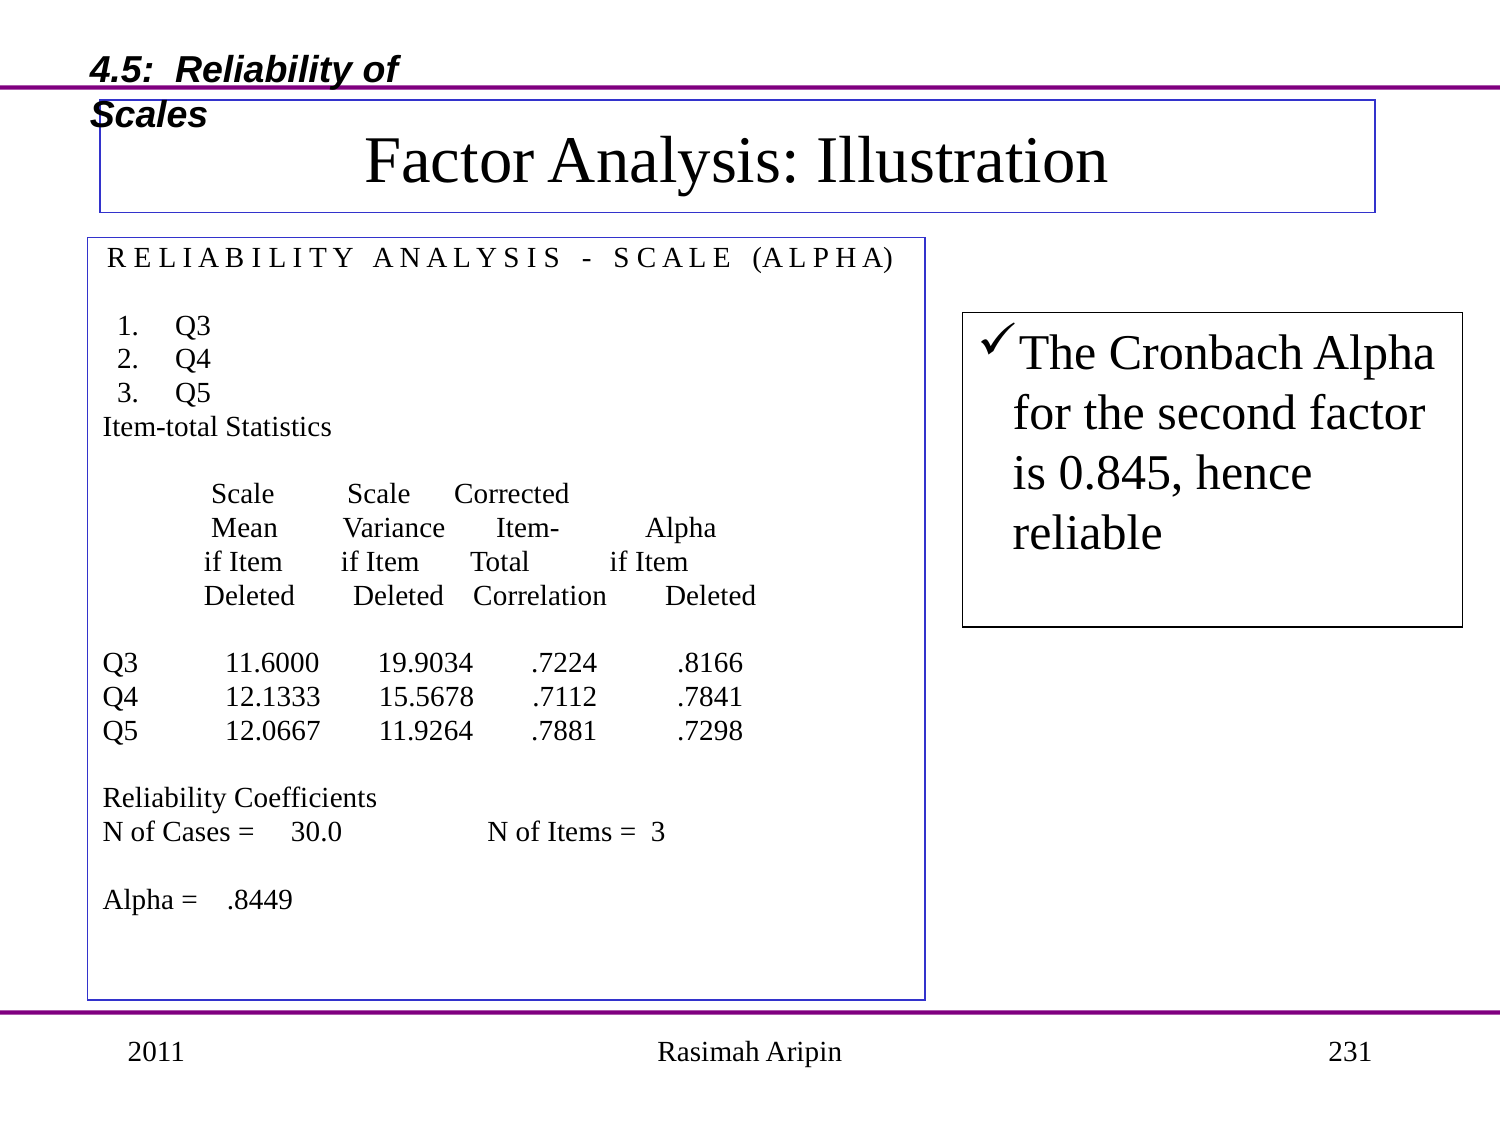

4.5:  Reliability of Scales
# Factor Analysis: Illustration
 R E L I A B I L I T Y   A N A L Y S I S   -   S C A L E   (A L P H A)

  1.     Q3
  2.     Q4
  3.     Q5
Item-total Statistics

               Scale          Scale      Corrected
               Mean         Variance       Item-            Alpha
              if Item        if Item       Total           if Item
              Deleted        Deleted    Correlation        Deleted

Q3            11.6000        19.9034        .7224           .8166
Q4            12.1333        15.5678        .7112           .7841
Q5            12.0667        11.9264        .7881           .7298

Reliability Coefficients
N of Cases =     30.0                    N of Items =  3

Alpha =    .8449

The Cronbach Alpha for the second factor is 0.845, hence reliable

2011
Rasimah Aripin
231